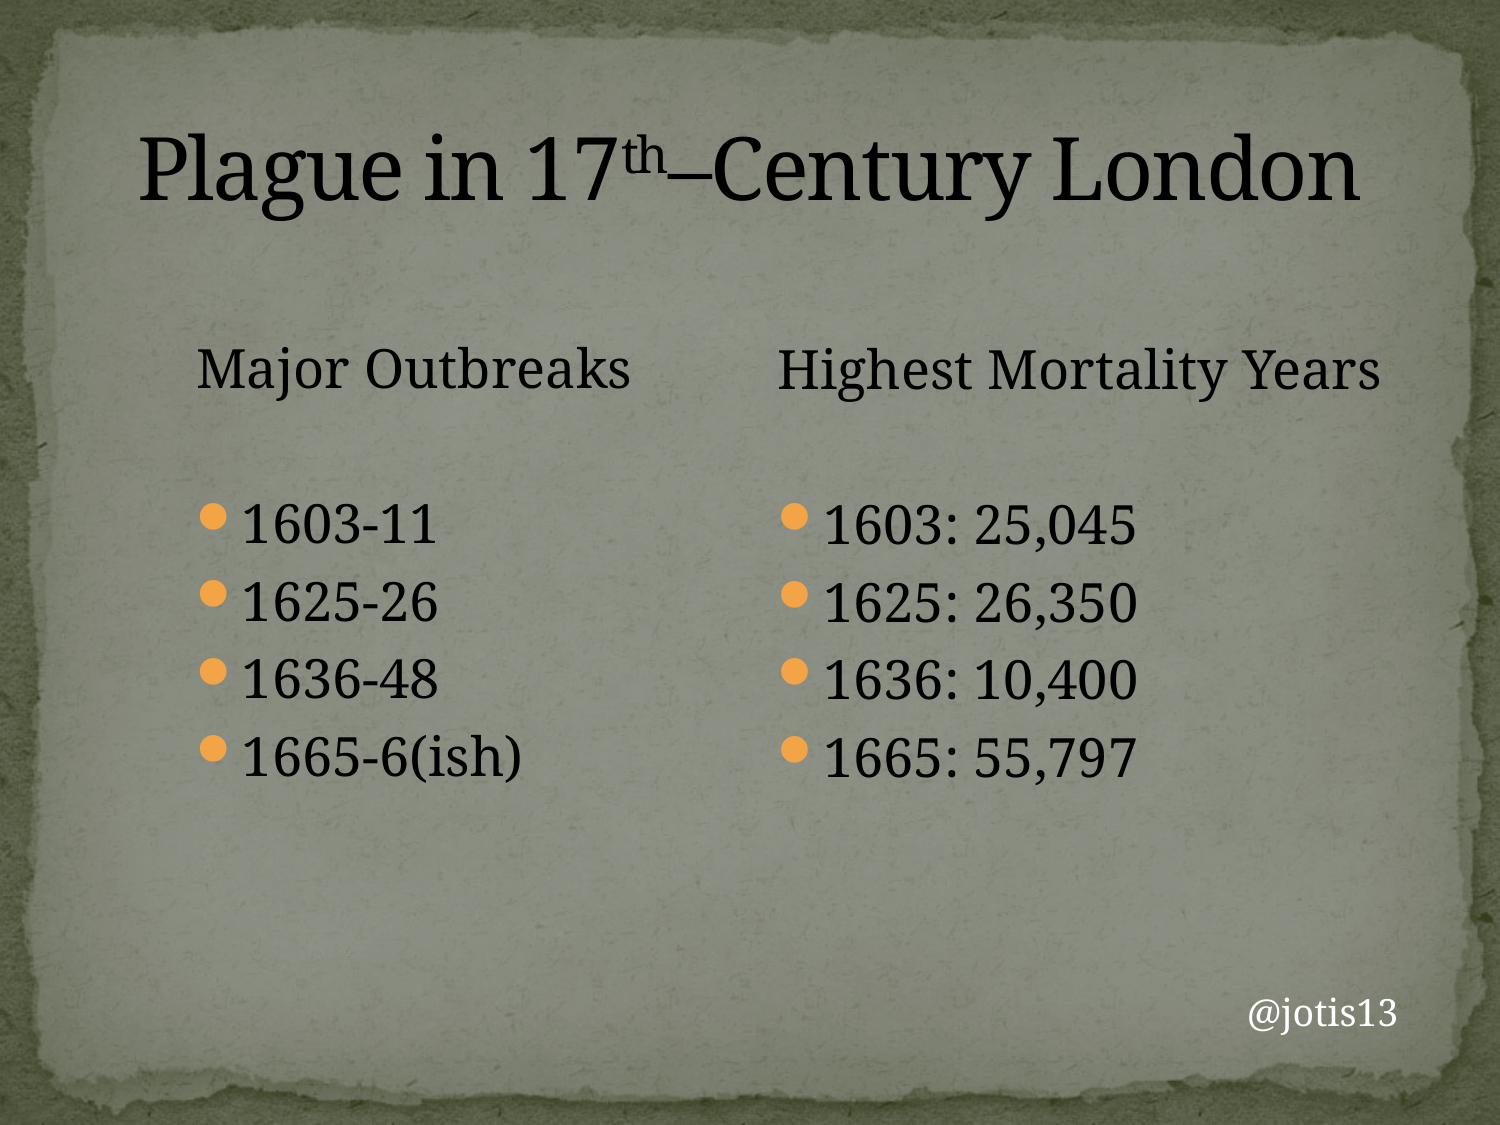

# Plague in 17th–Century London

Major Outbreaks

1603-11
1625-26
1636-48
1665-6(ish)

Highest Mortality Years

1603: 25,045
1625: 26,350
1636: 10,400
1665: 55,797

@jotis13